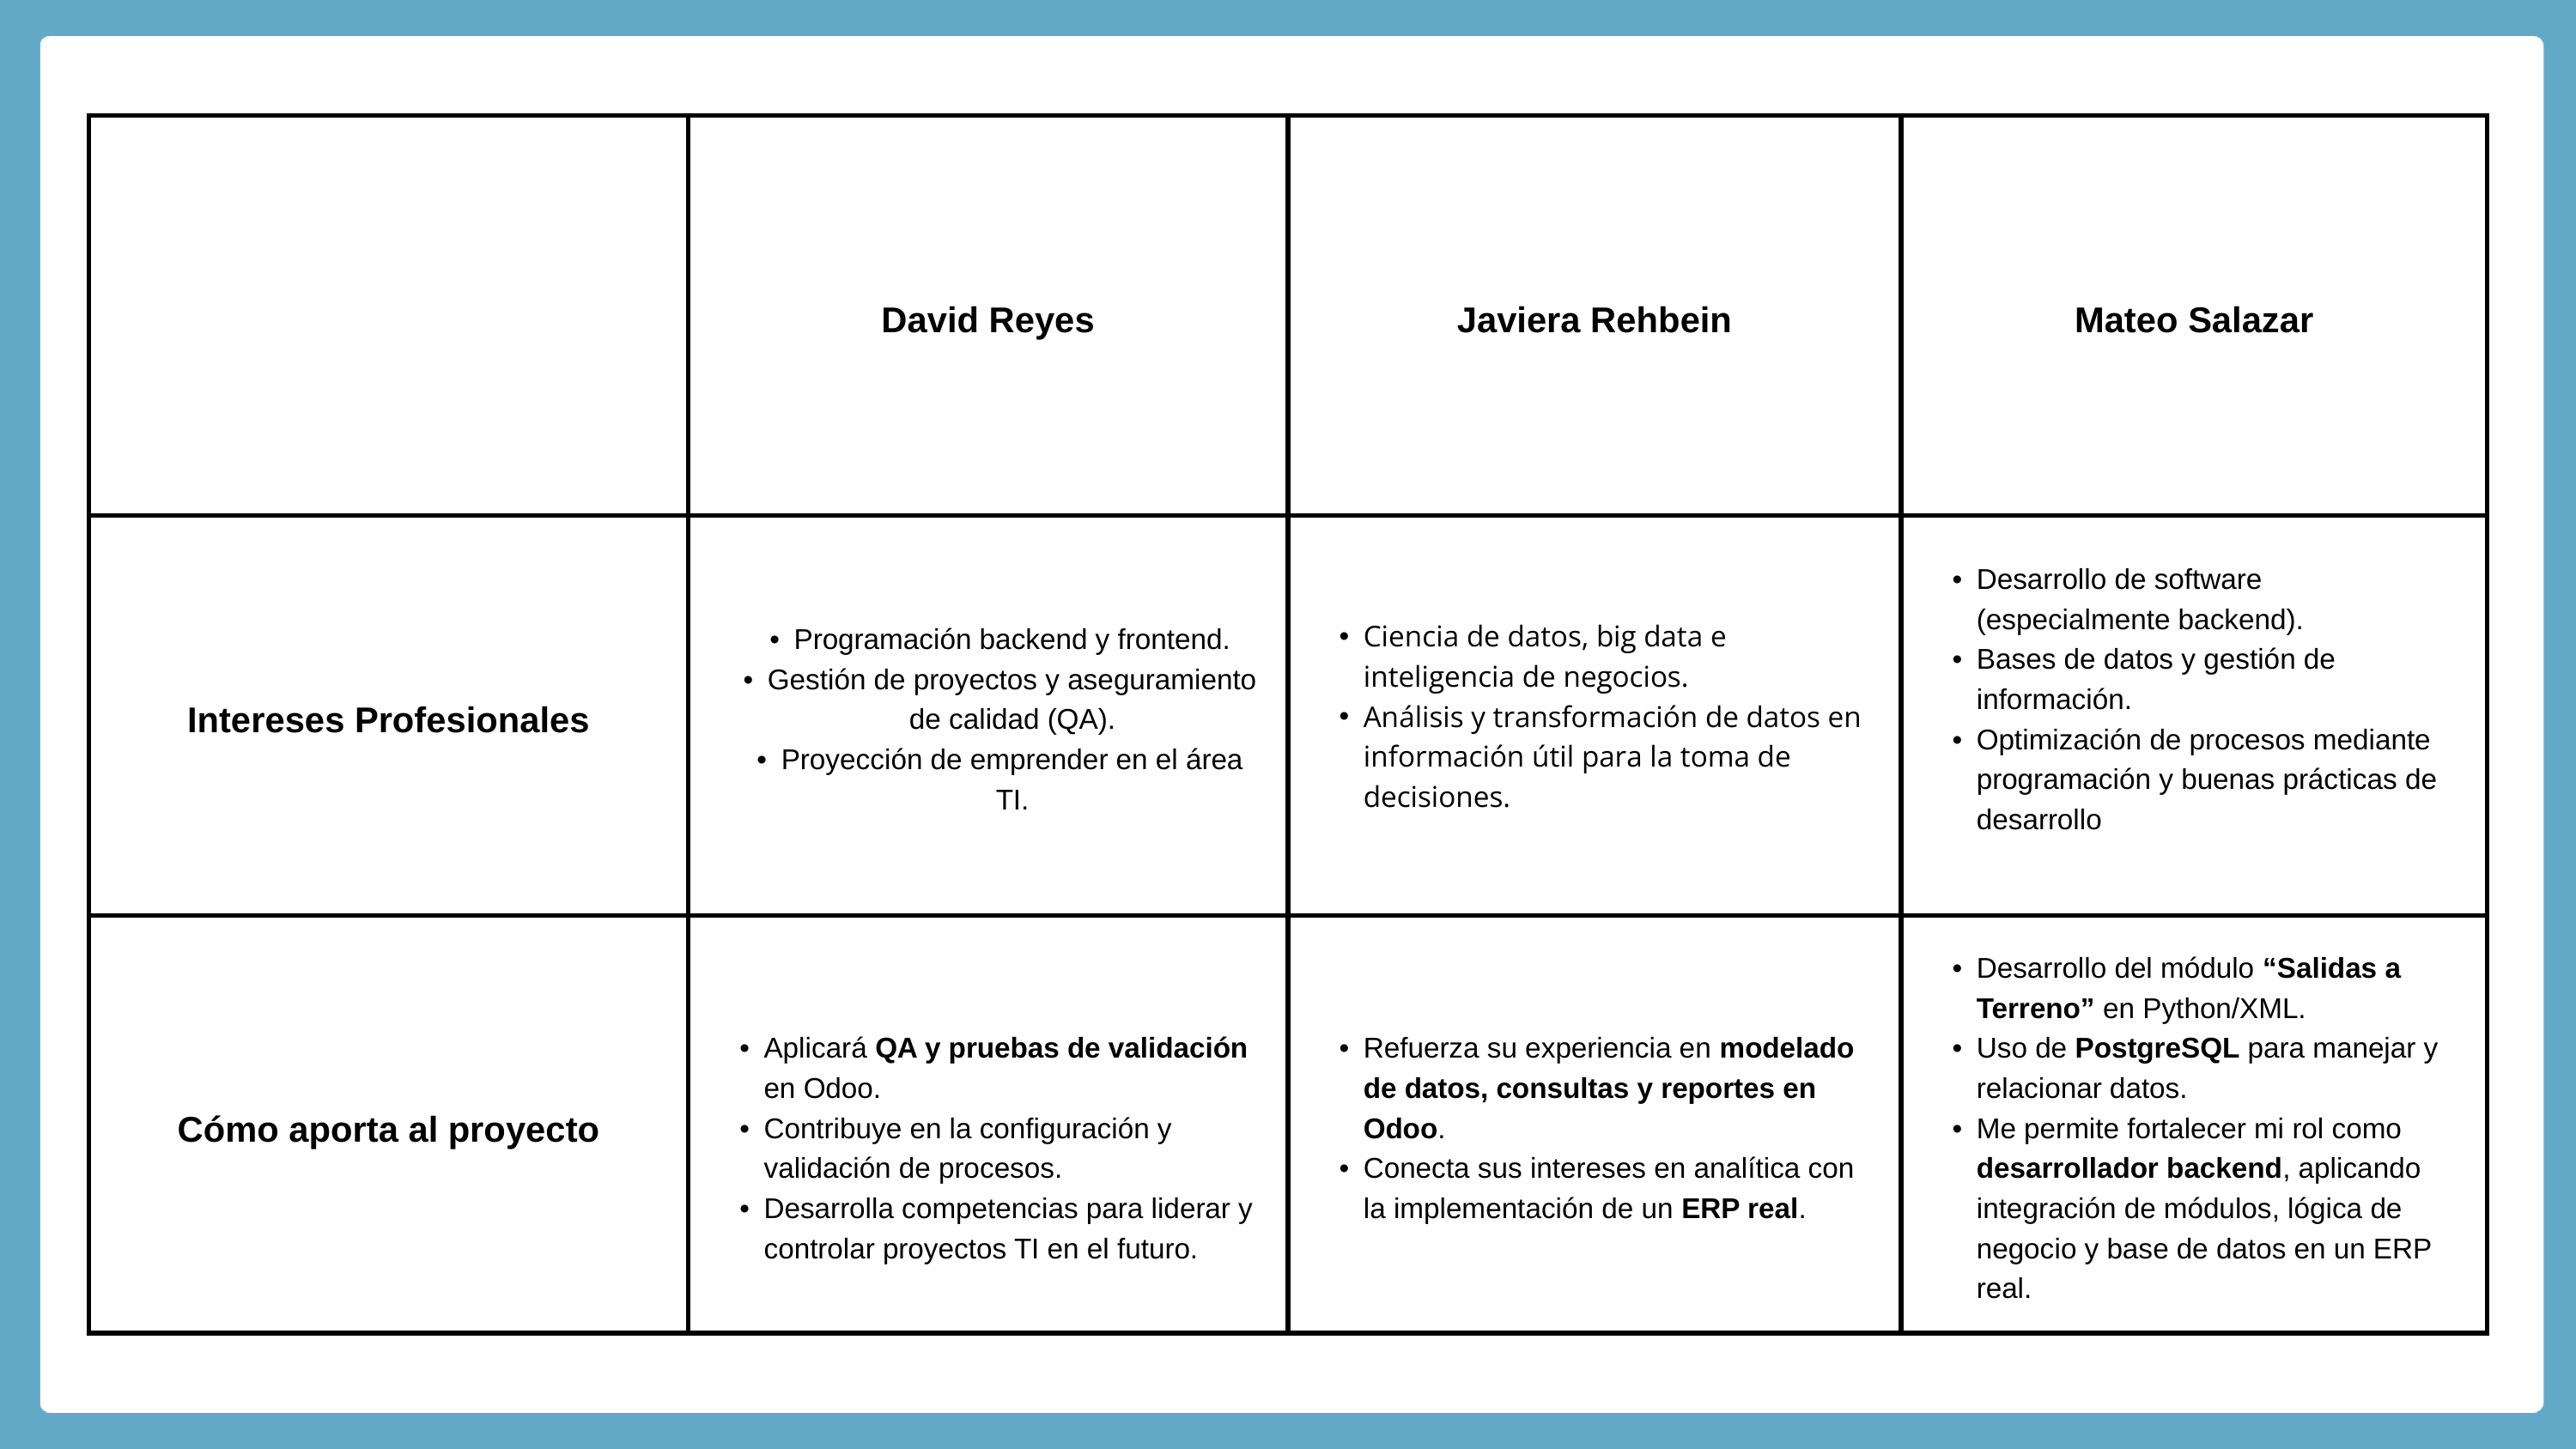

|  | David Reyes | Javiera Rehbein | Mateo Salazar |
| --- | --- | --- | --- |
| Intereses Profesionales | Programación backend y frontend. Gestión de proyectos y aseguramiento de calidad (QA). Proyección de emprender en el área TI. | Ciencia de datos, big data e inteligencia de negocios. Análisis y transformación de datos en información útil para la toma de decisiones. | Desarrollo de software (especialmente backend). Bases de datos y gestión de información. Optimización de procesos mediante programación y buenas prácticas de desarrollo |
| Cómo aporta al proyecto | Aplicará QA y pruebas de validación en Odoo. Contribuye en la configuración y validación de procesos. Desarrolla competencias para liderar y controlar proyectos TI en el futuro. | Refuerza su experiencia en modelado de datos, consultas y reportes en Odoo. Conecta sus intereses en analítica con la implementación de un ERP real. | Desarrollo del módulo “Salidas a Terreno” en Python/XML. Uso de PostgreSQL para manejar y relacionar datos. Me permite fortalecer mi rol como desarrollador backend, aplicando integración de módulos, lógica de negocio y base de datos en un ERP real. |